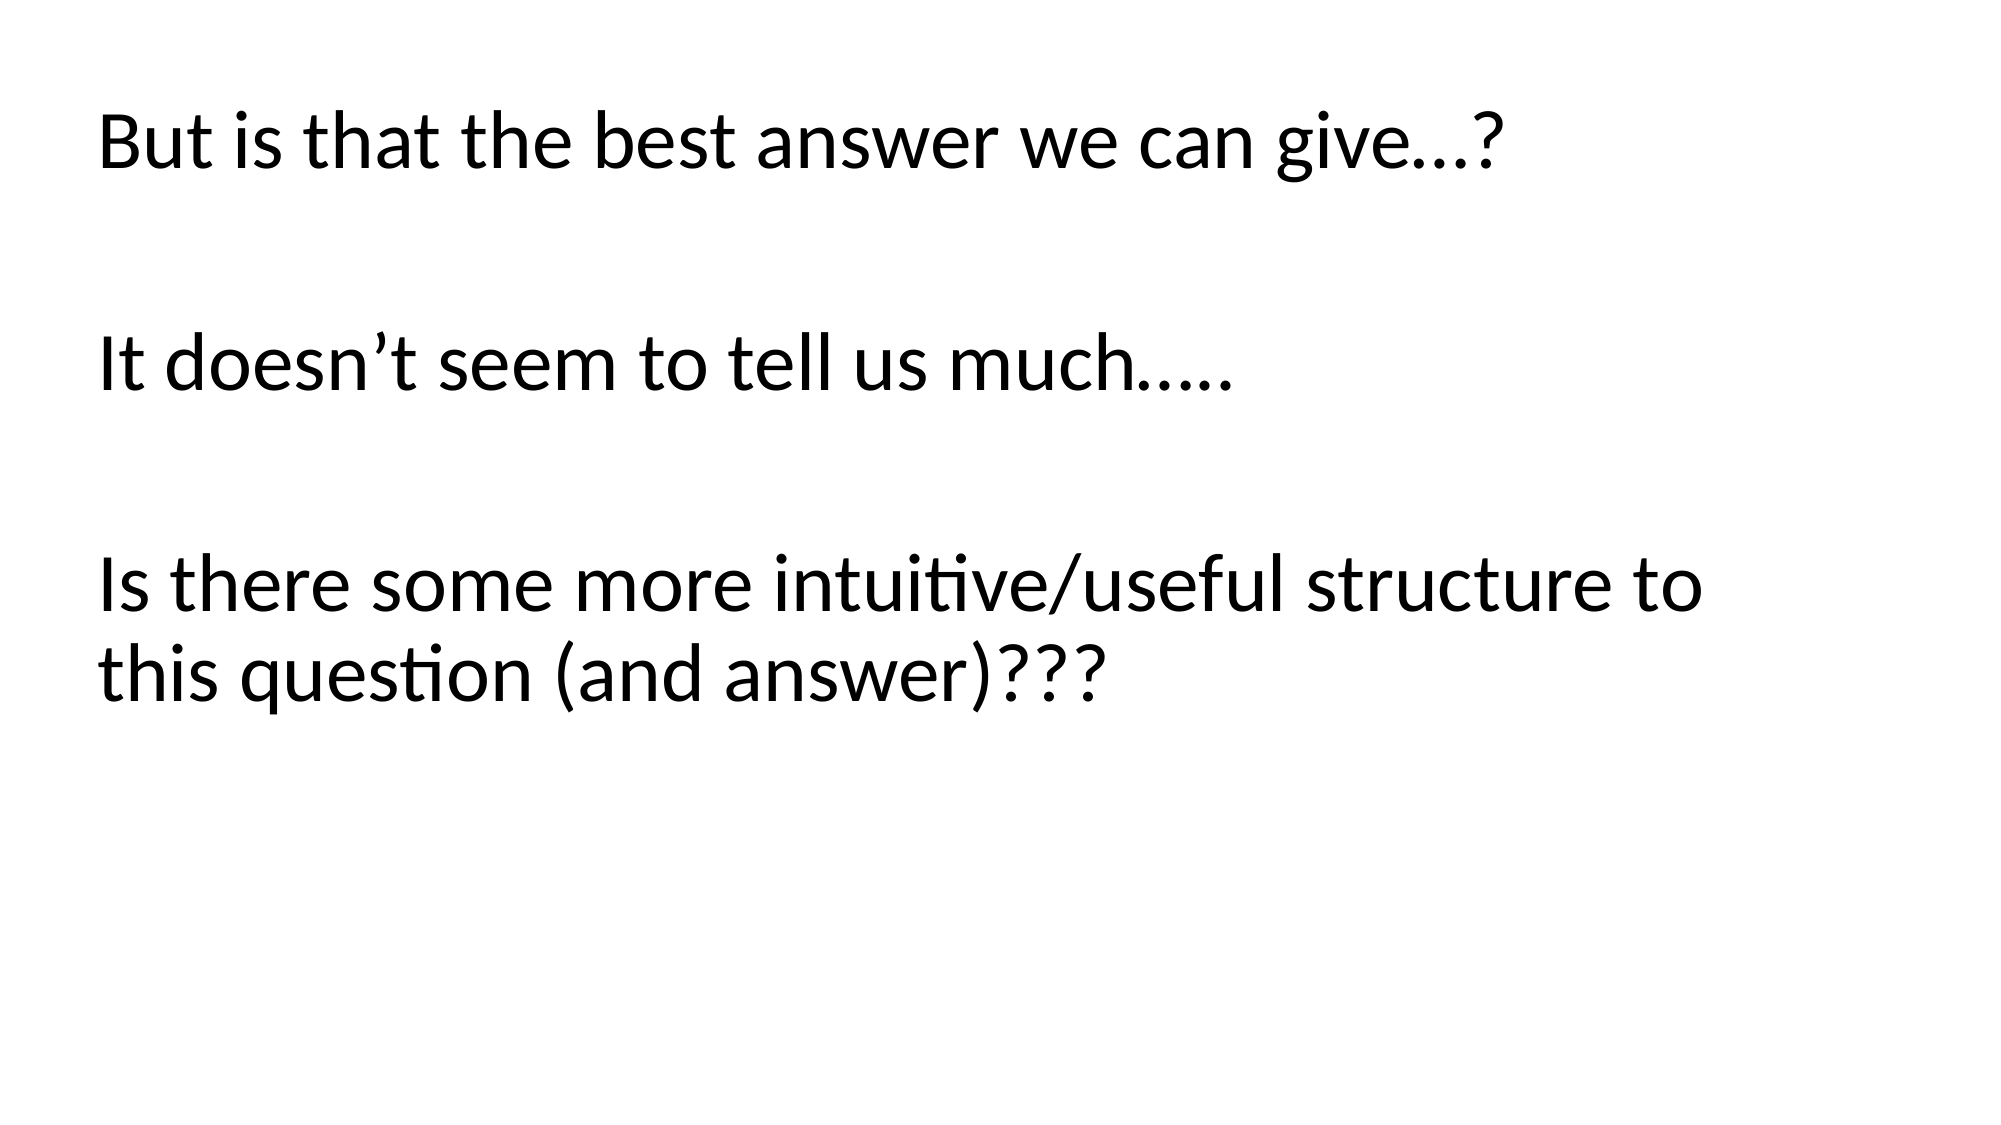

But is that the best answer we can give…?

It doesn’t seem to tell us much…..

Is there some more intuitive/useful structure to this question (and answer)???